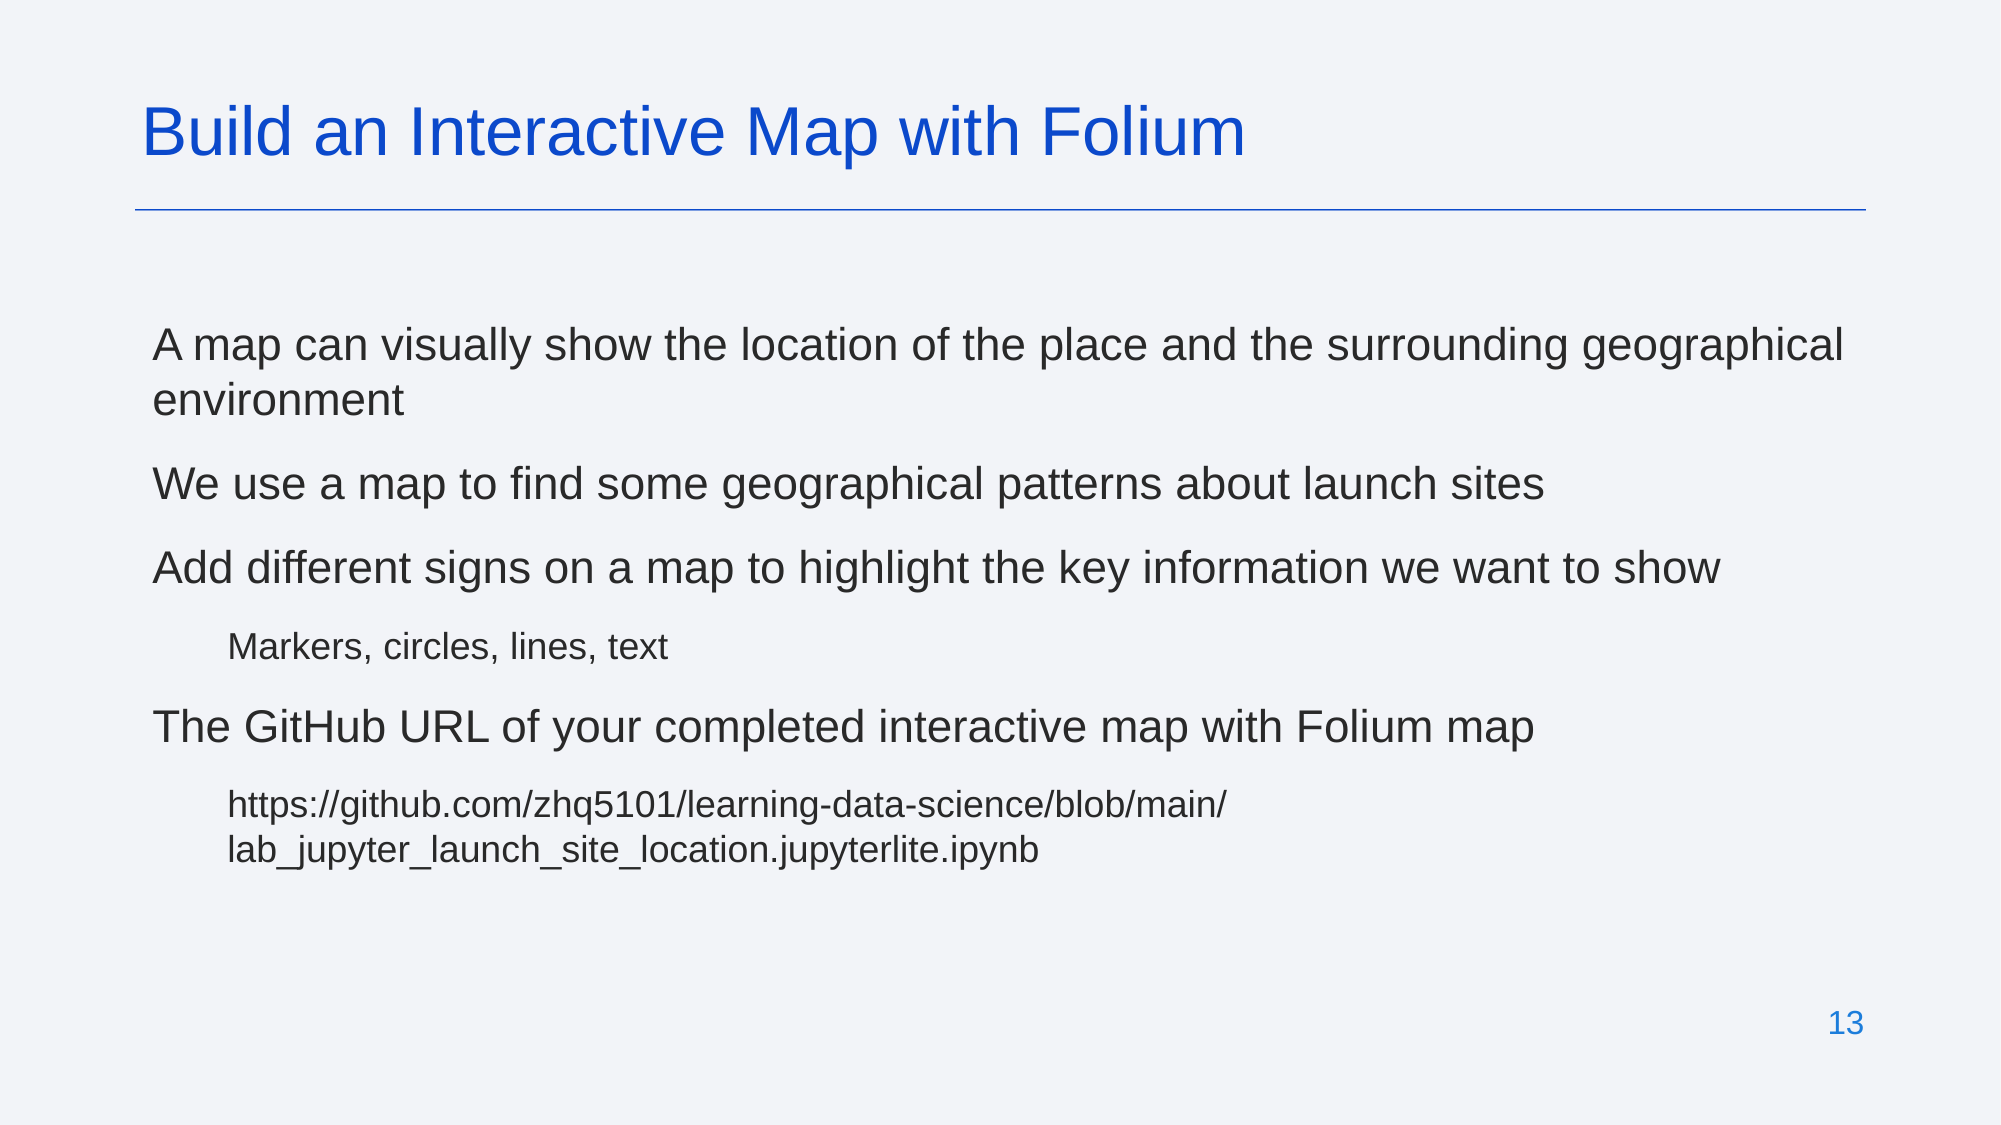

Build an Interactive Map with Folium
A map can visually show the location of the place and the surrounding geographical environment
We use a map to find some geographical patterns about launch sites
Add different signs on a map to highlight the key information we want to show
Markers, circles, lines, text
The GitHub URL of your completed interactive map with Folium map
https://github.com/zhq5101/learning-data-science/blob/main/lab_jupyter_launch_site_location.jupyterlite.ipynb

13